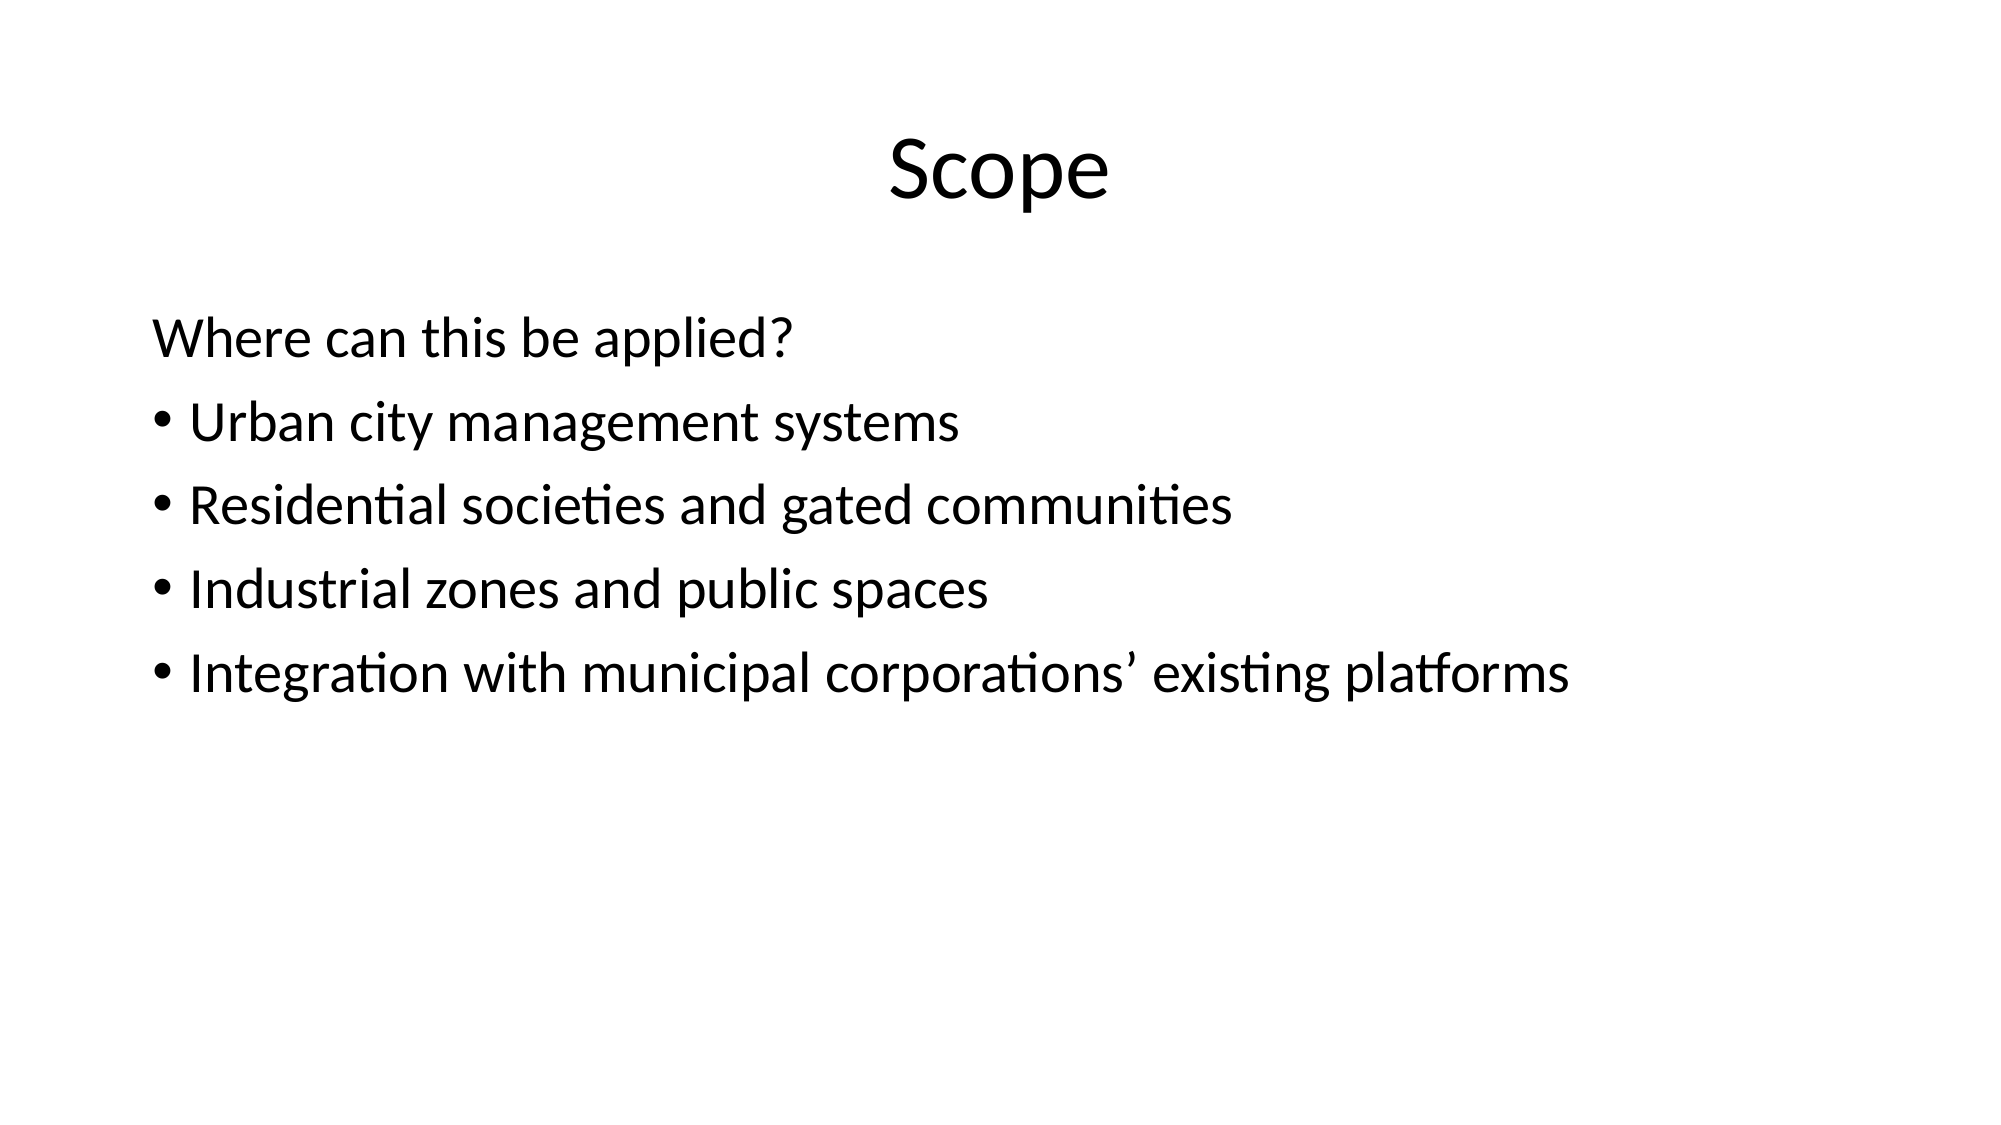

# Scope
Where can this be applied?
Urban city management systems
Residential societies and gated communities
Industrial zones and public spaces
Integration with municipal corporations’ existing platforms